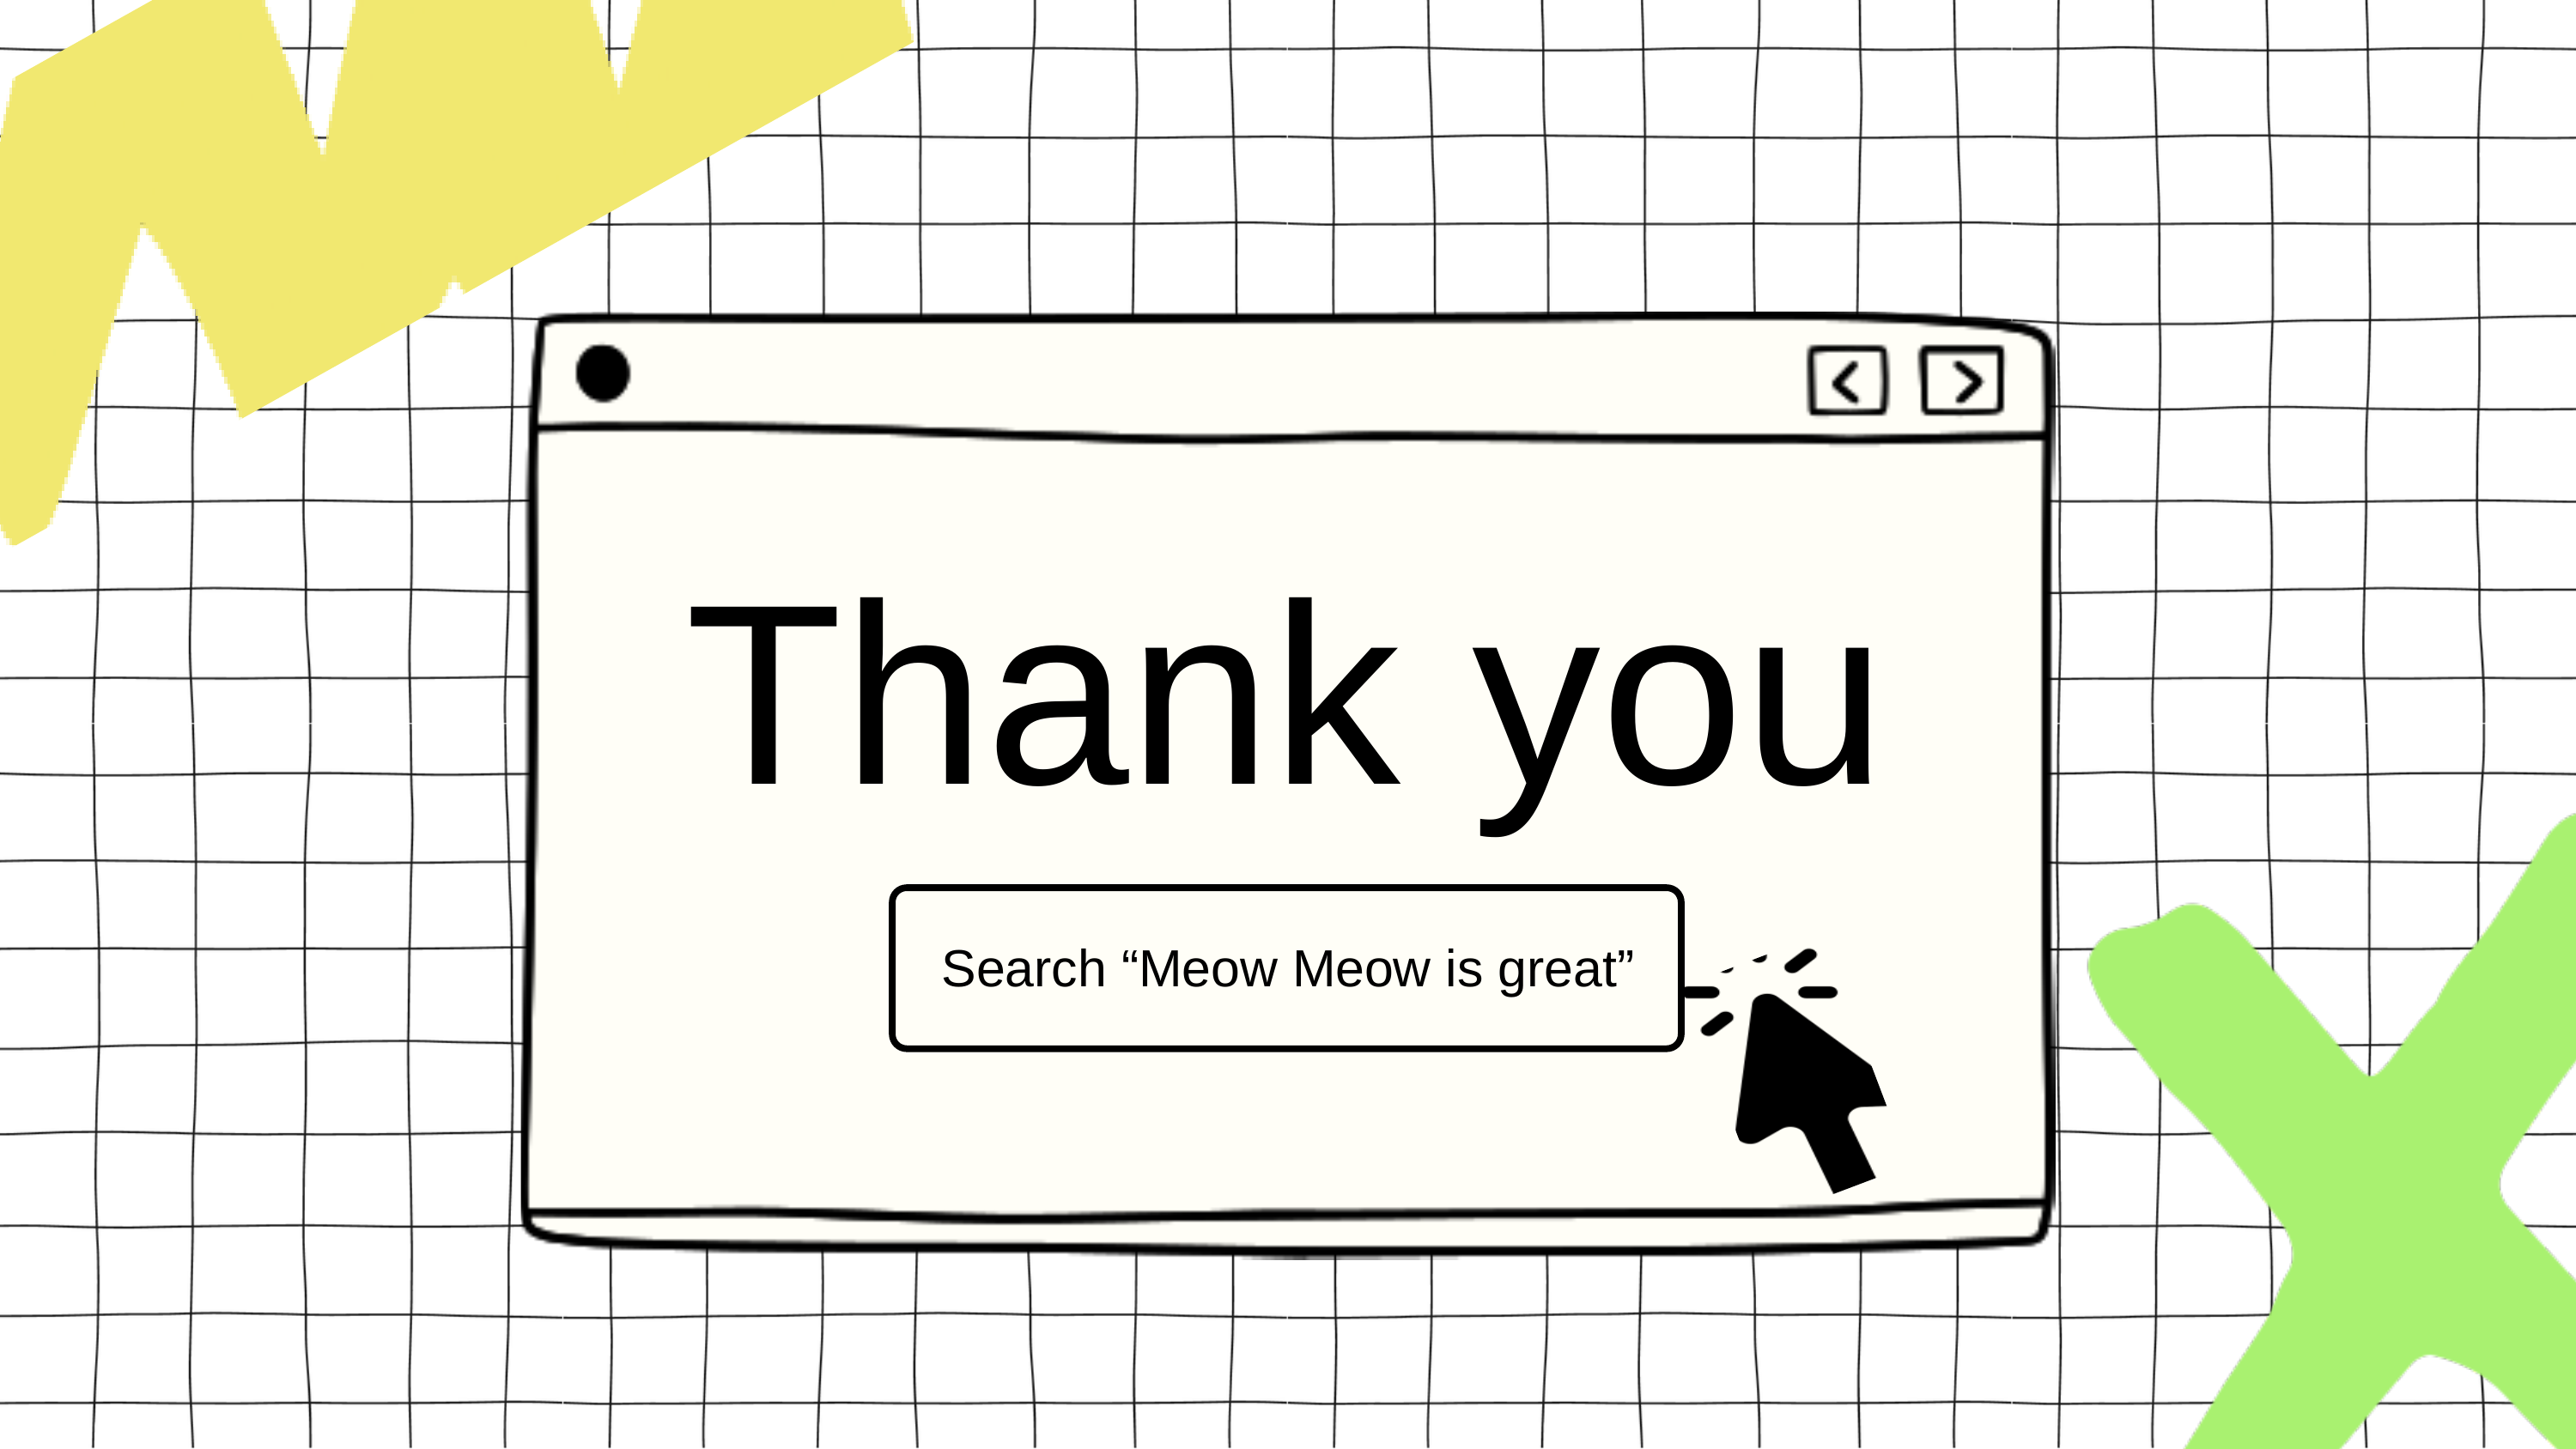

Thank you

Search “Meow Meow is great”